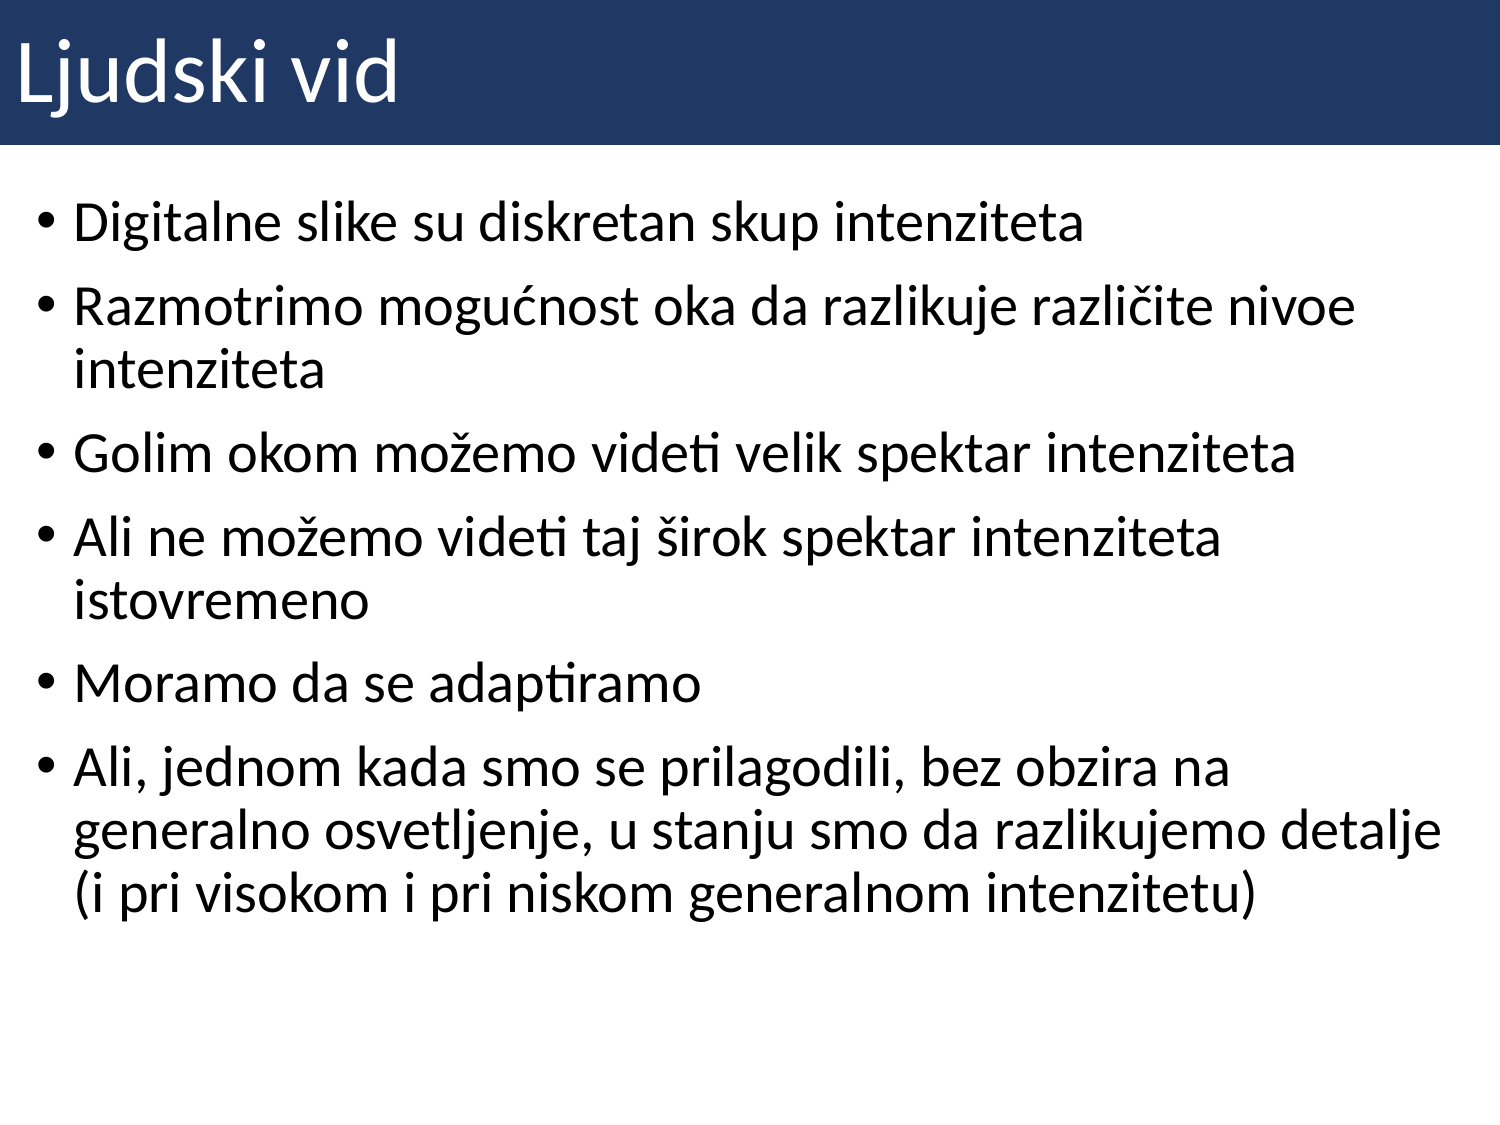

# Ljudski vid
Digitalne slike su diskretan skup intenziteta
Razmotrimo mogućnost oka da razlikuje različite nivoe intenziteta
Golim okom možemo videti velik spektar intenziteta
Ali ne možemo videti taj širok spektar intenziteta istovremeno
Moramo da se adaptiramo
Ali, jednom kada smo se prilagodili, bez obzira na generalno osvetljenje, u stanju smo da razlikujemo detalje (i pri visokom i pri niskom generalnom intenzitetu)